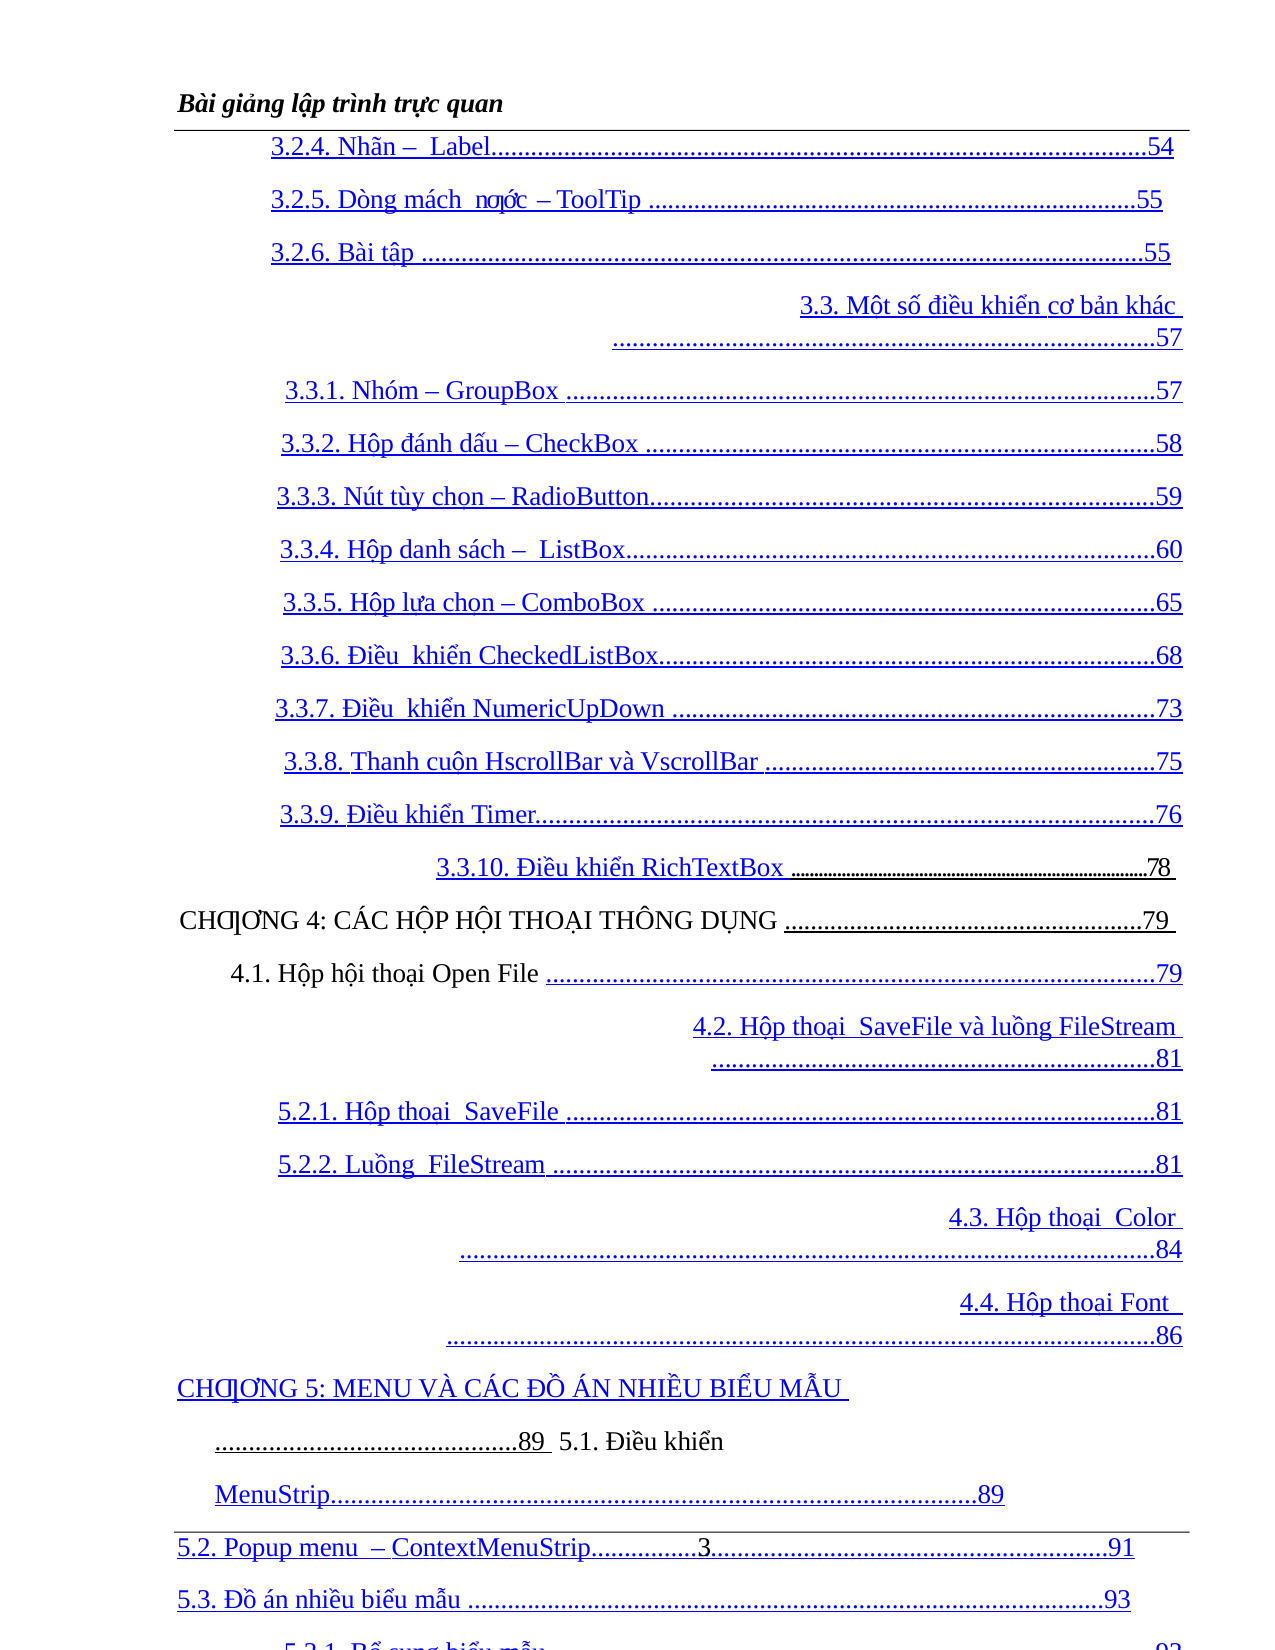

Bài giảng lập trình trực quan
3.2.4. Nhãn –  Label...................................................................................................54
3.2.5. Dòng mách  nƣớc  – ToolTip ...........................................................................55
3.2.6. Bài tập .............................................................................................................55
3.3. Một số điều khiển cơ bản khác ..................................................................................57
3.3.1. Nhóm – GroupBox .........................................................................................57
3.3.2. Hộp đánh dấu – CheckBox .............................................................................58
3.3.3. Nút tùy chọn – RadioButton...........................................................................59
3.3.4. Hộp danh sách –  ListBox................................................................................60
3.3.5. Hộp lựa chọn – ComboBox ............................................................................65
3.3.6. Điều  khiển CheckedListBox...........................................................................68
3.3.7. Điều  khiển NumericUpDown .........................................................................73
3.3.8. Thanh cuộn HscrollBar và VscrollBar ...........................................................75
3.3.9. Điều khiển Timer............................................................................................76
3.3.10. Điều khiển RichTextBox ..............................................................................78  CHƢƠNG 4: CÁC HỘP HỘI THOẠI THÔNG DỤNG .......................................................79  4.1. Hộp hội thoại Open File ............................................................................................79
4.2. Hộp thoại  SaveFile và luồng FileStream ...................................................................81
5.2.1. Hộp thoại  SaveFile .........................................................................................81
5.2.2. Luồng  FileStream ...........................................................................................81
4.3. Hộp thoại  Color .........................................................................................................84
4.4. Hộp thoại Font  ...........................................................................................................86
CHƢƠNG 5: MENU VÀ CÁC ĐỒ ÁN NHIỀU BIỂU MẪU .............................................89  5.1. Điều khiển MenuStrip................................................................................................89
5.2. Popup menu  – ContextMenuStrip..............................................................................91
5.3. Đồ án nhiều biểu mẫu ................................................................................................93
5.3.1. Bổ sung biểu mẫu ...........................................................................................93
3